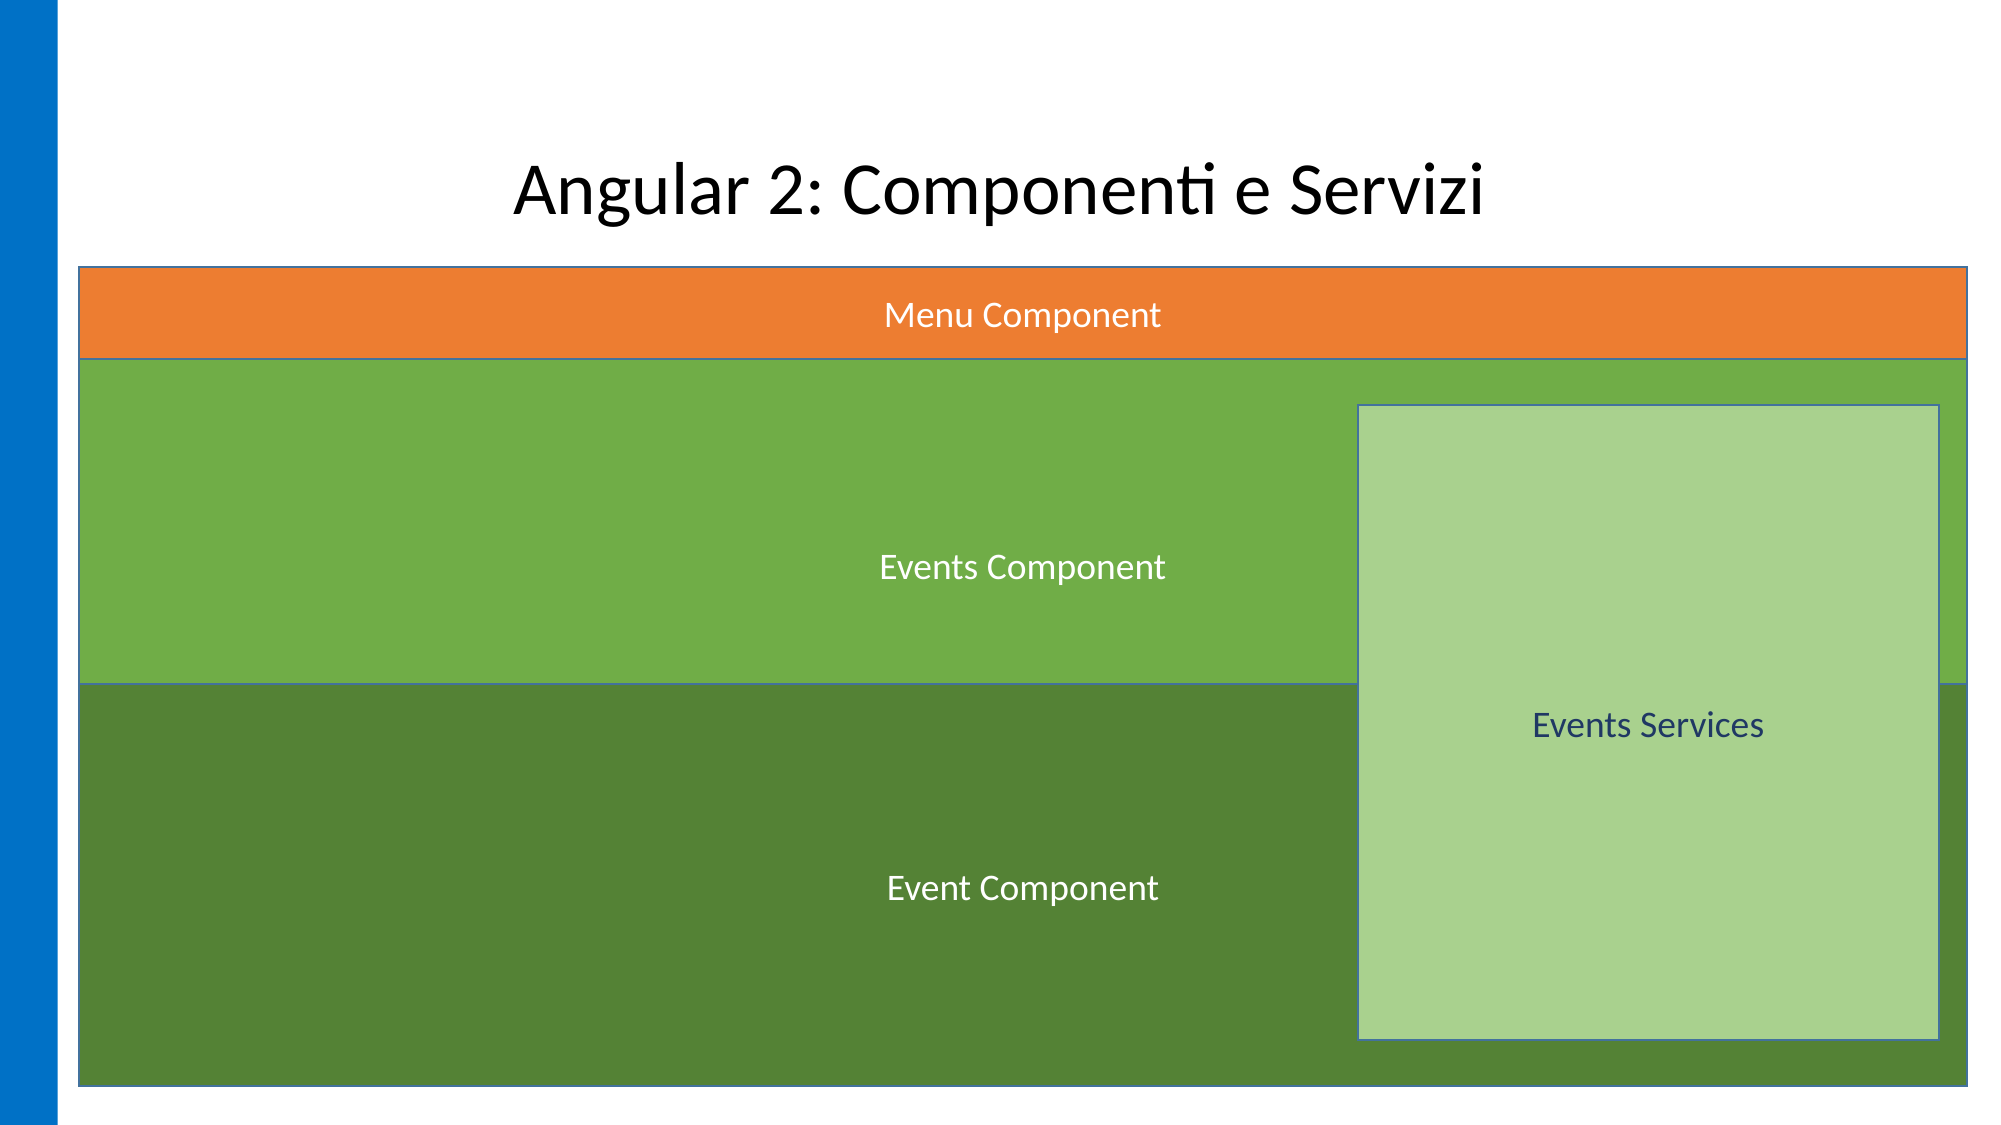

# Angular 2: Componenti e Servizi
Main Component
Menu Component
Events Component

Events Services
Event Component